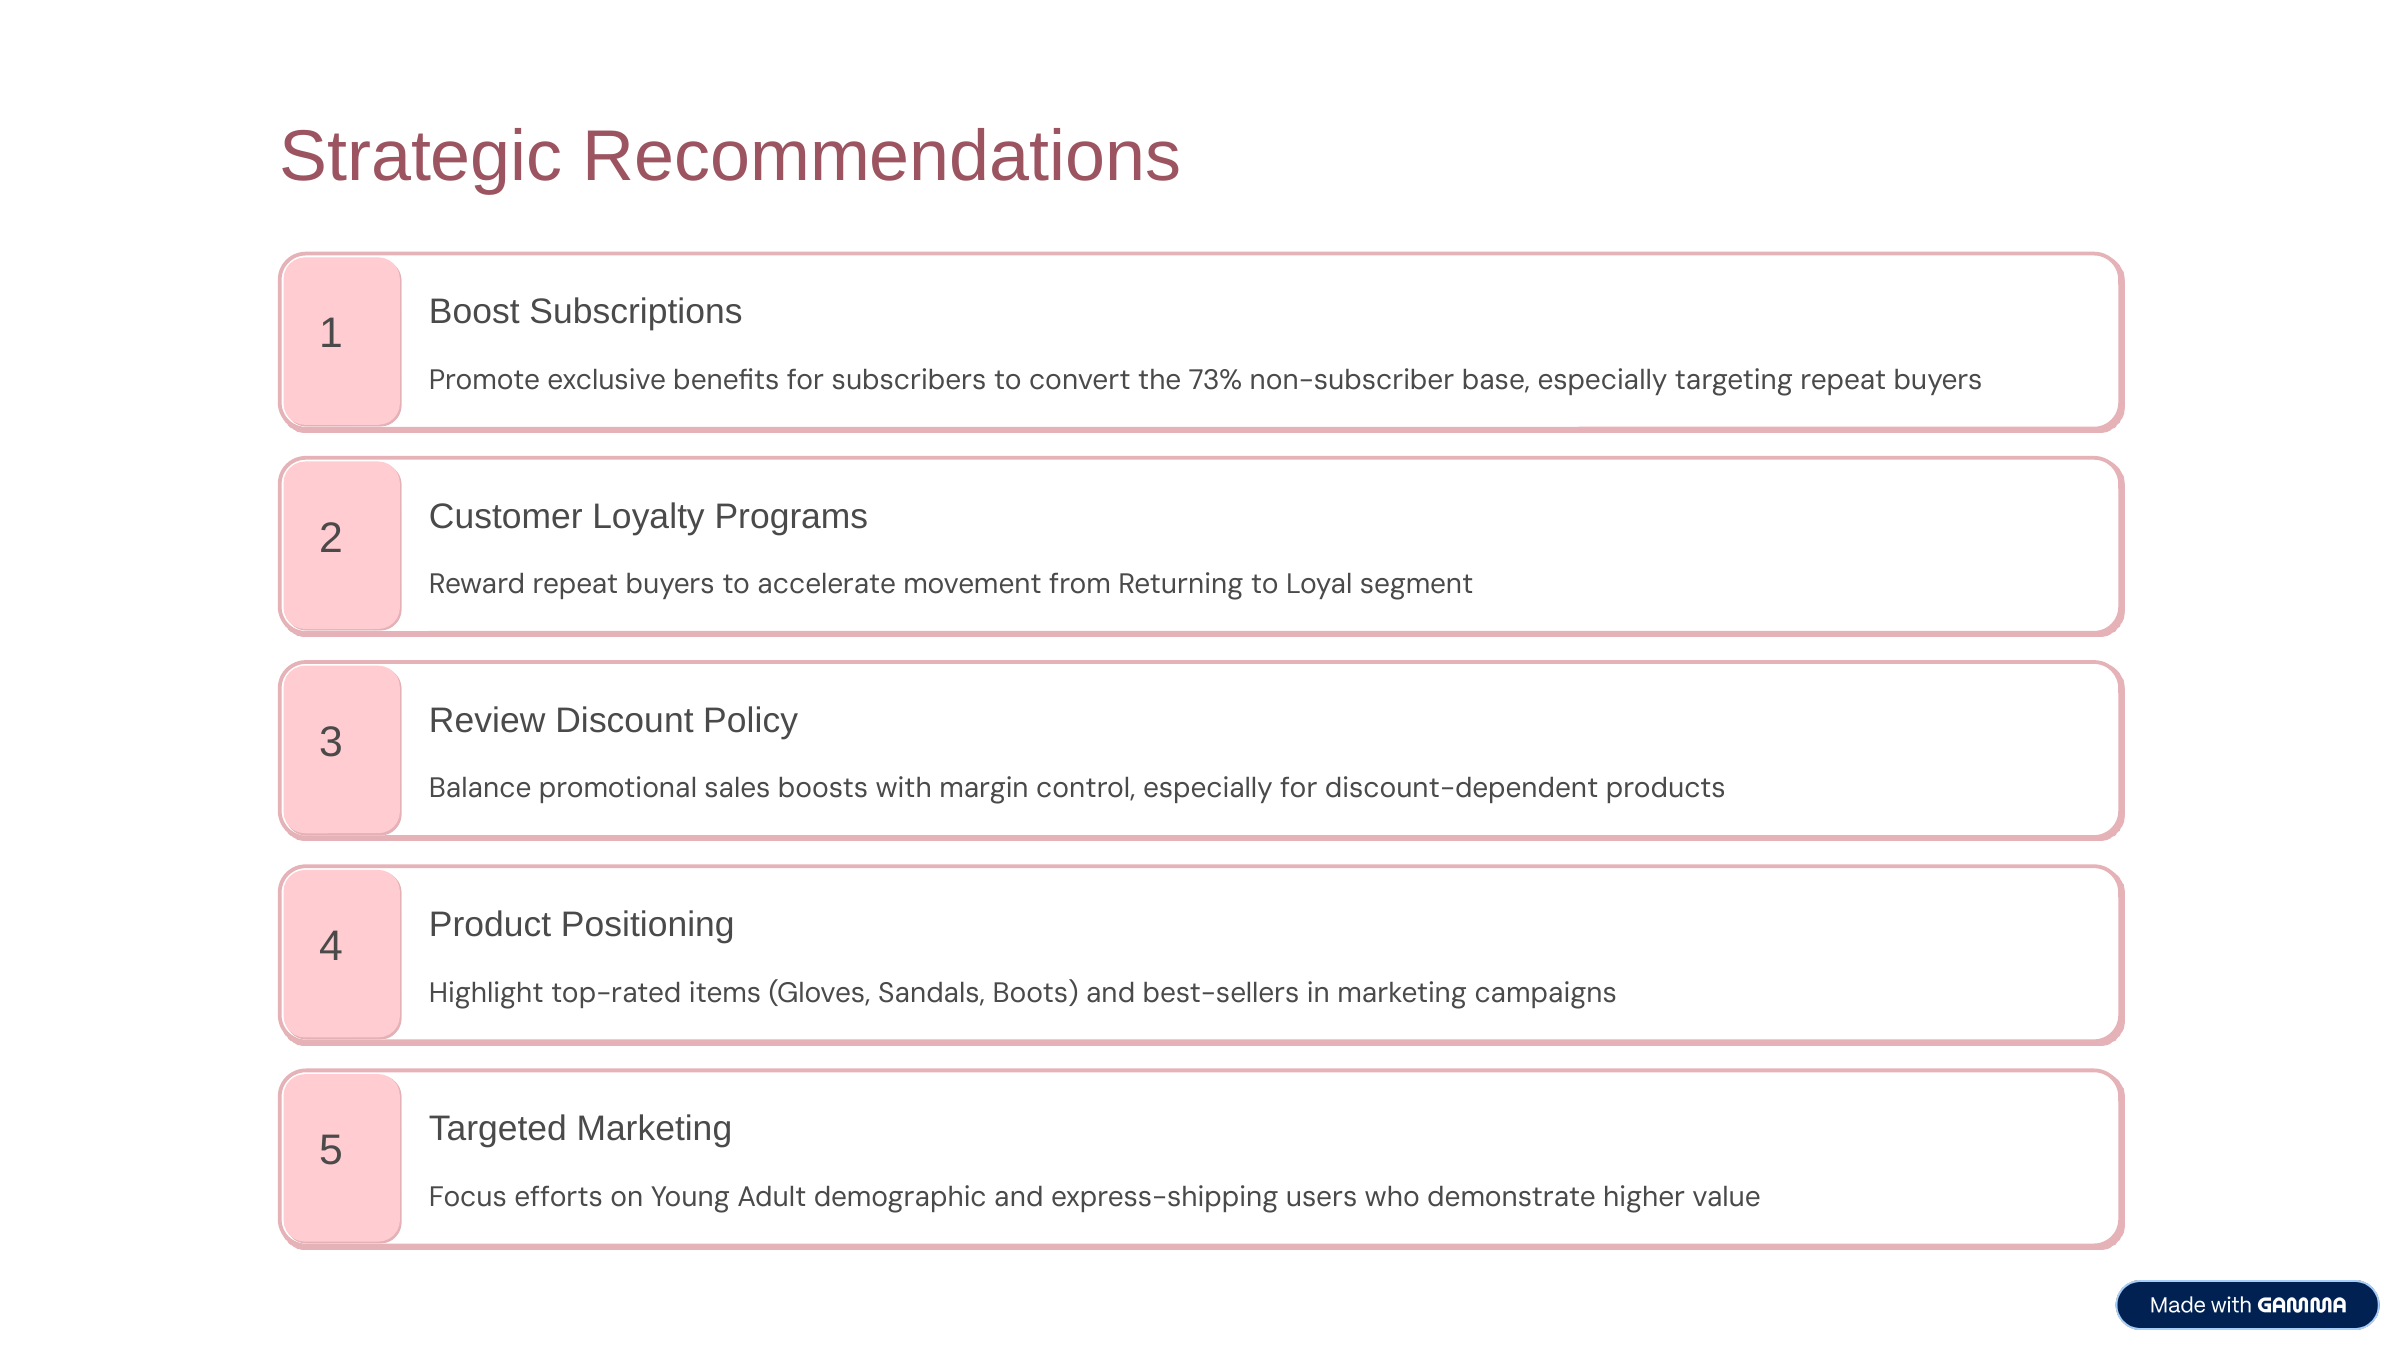

Strategic Recommendations

Boost Subscriptions
1
Promote exclusive benefits for subscribers to convert the 73% non-subscriber base, especially targeting repeat buyers

Customer Loyalty Programs
2
Reward repeat buyers to accelerate movement from Returning to Loyal segment

Review Discount Policy
3
Balance promotional sales boosts with margin control, especially for discount-dependent products

Product Positioning
4
Highlight top-rated items (Gloves, Sandals, Boots) and best-sellers in marketing campaigns

Targeted Marketing
5
Focus efforts on Young Adult demographic and express-shipping users who demonstrate higher value